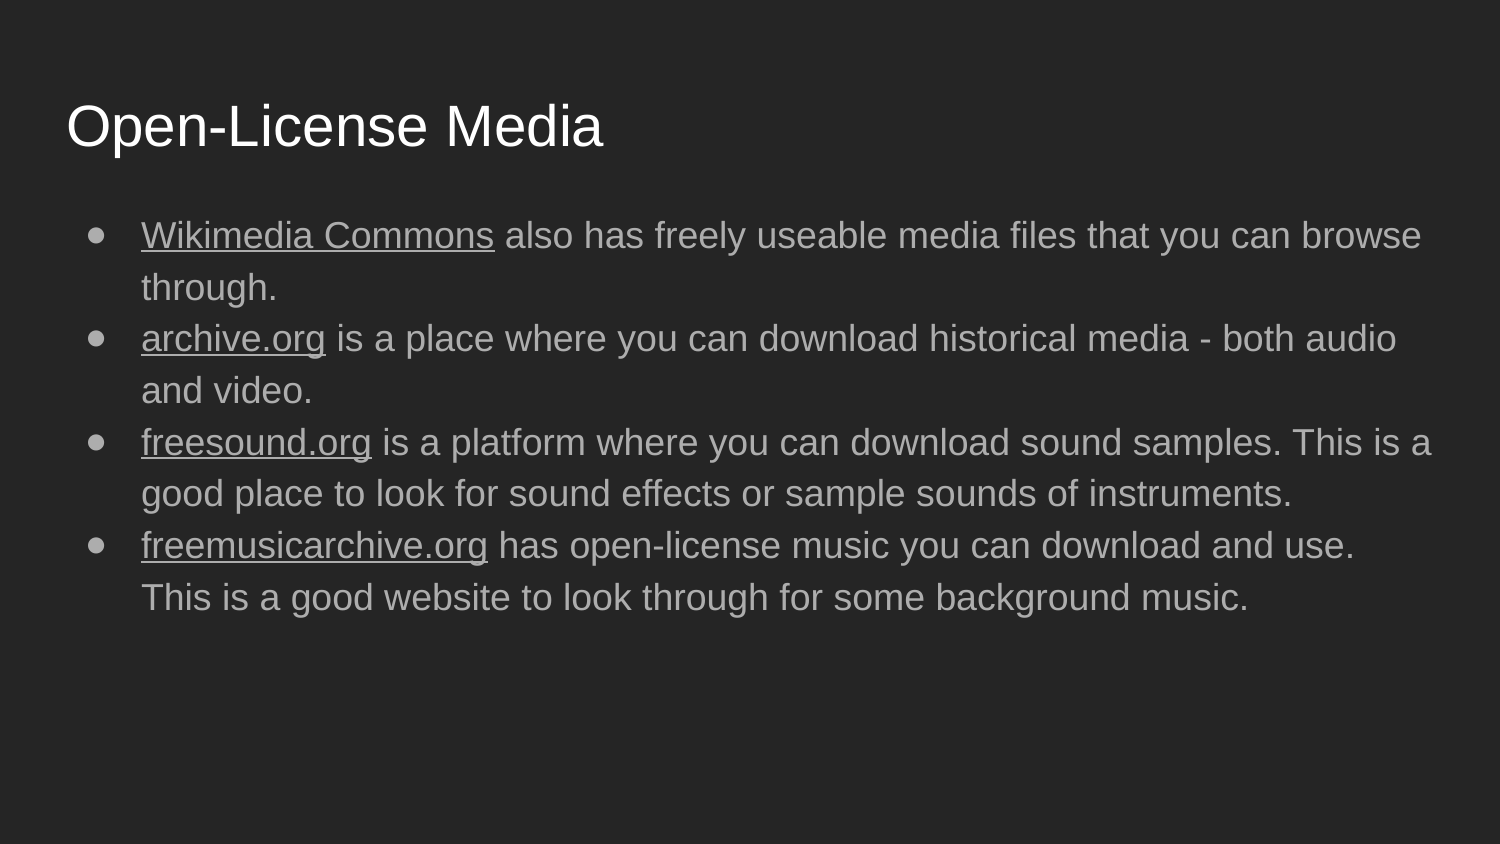

# Open-License Media
Wikimedia Commons also has freely useable media files that you can browse through.
archive.org is a place where you can download historical media - both audio and video.
freesound.org is a platform where you can download sound samples. This is a good place to look for sound effects or sample sounds of instruments.
freemusicarchive.org has open-license music you can download and use. This is a good website to look through for some background music.